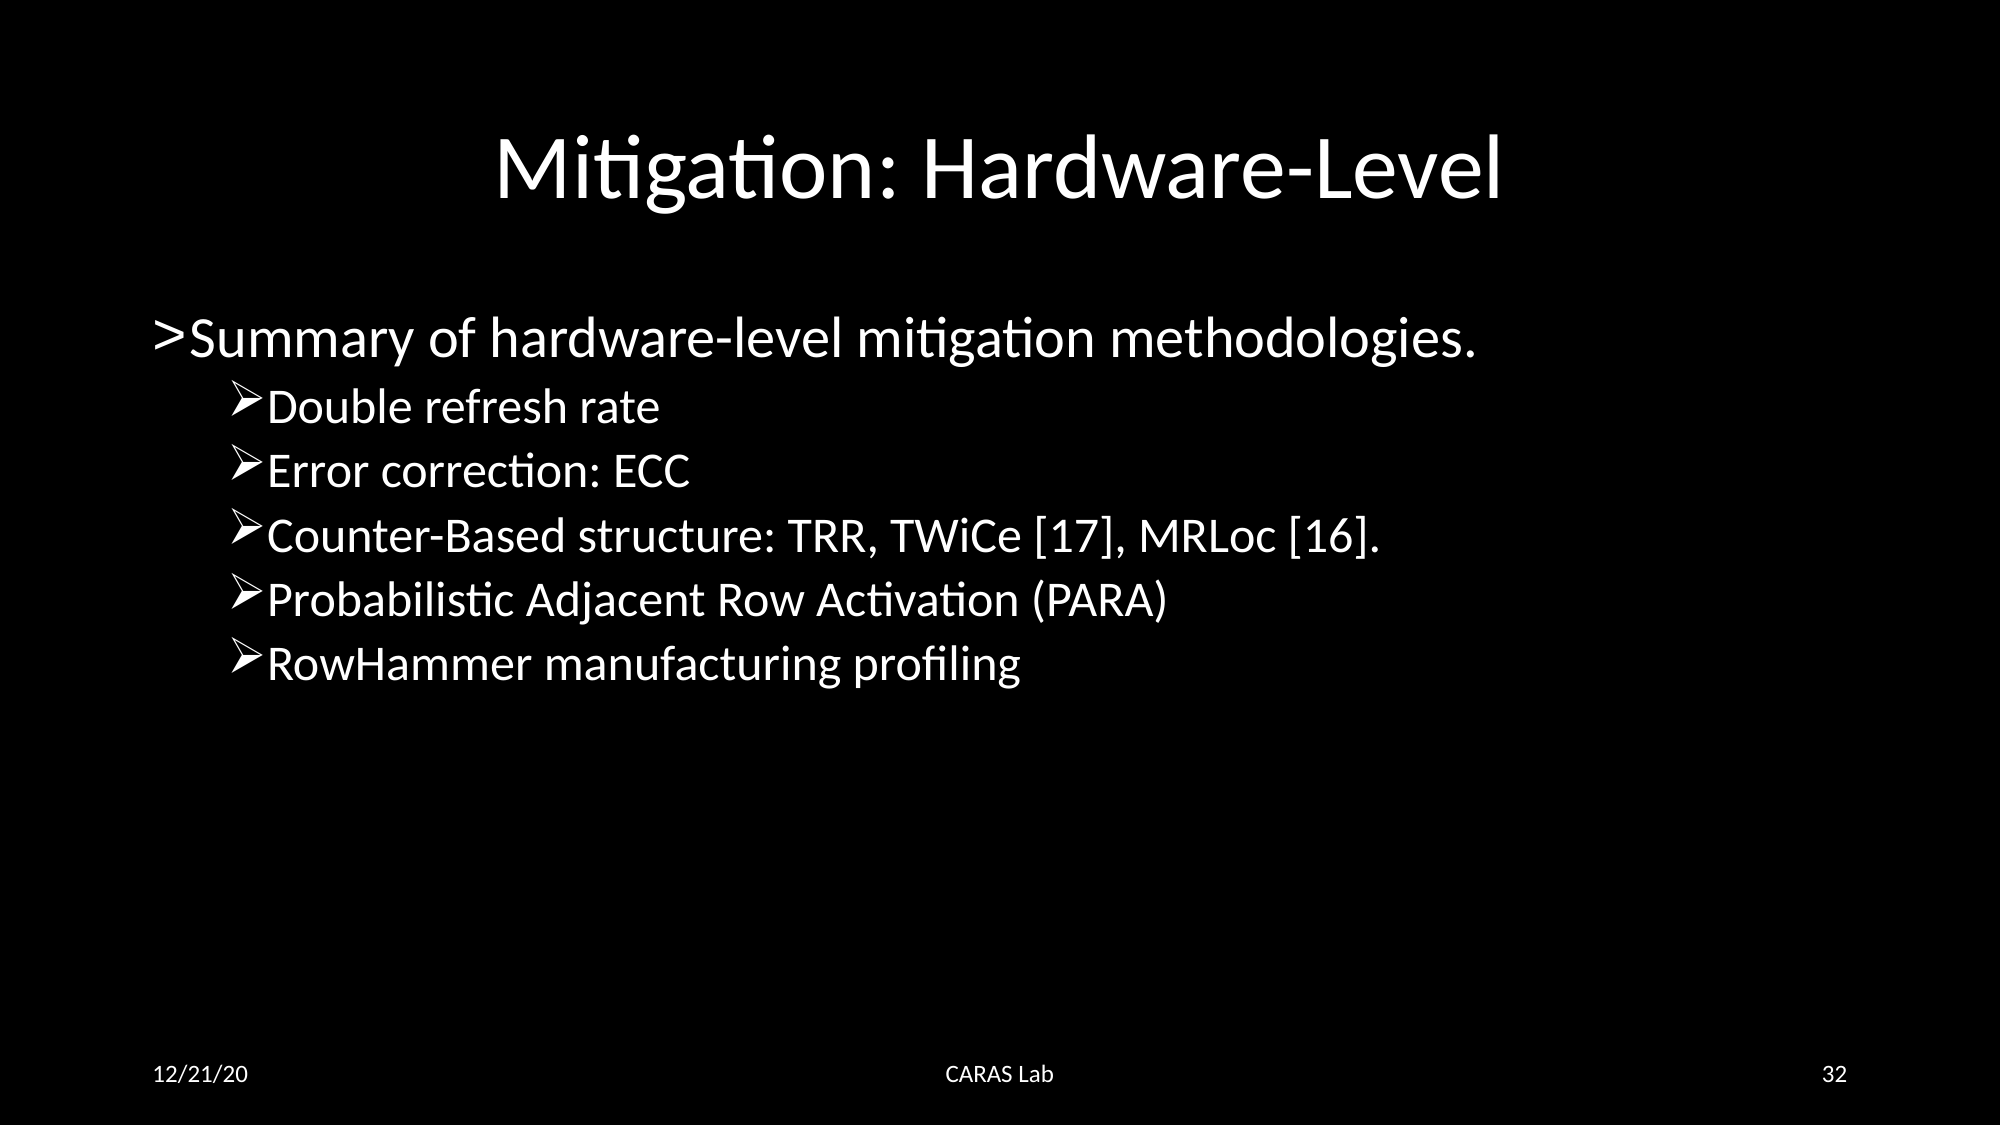

# Mitigation: Hardware-Level
Summary of hardware-level mitigation methodologies.
Double refresh rate
Error correction: ECC
Counter-Based structure: TRR, TWiCe [17], MRLoc [16].
Probabilistic Adjacent Row Activation (PARA)
RowHammer manufacturing profiling

12/21/20
CARAS Lab
32